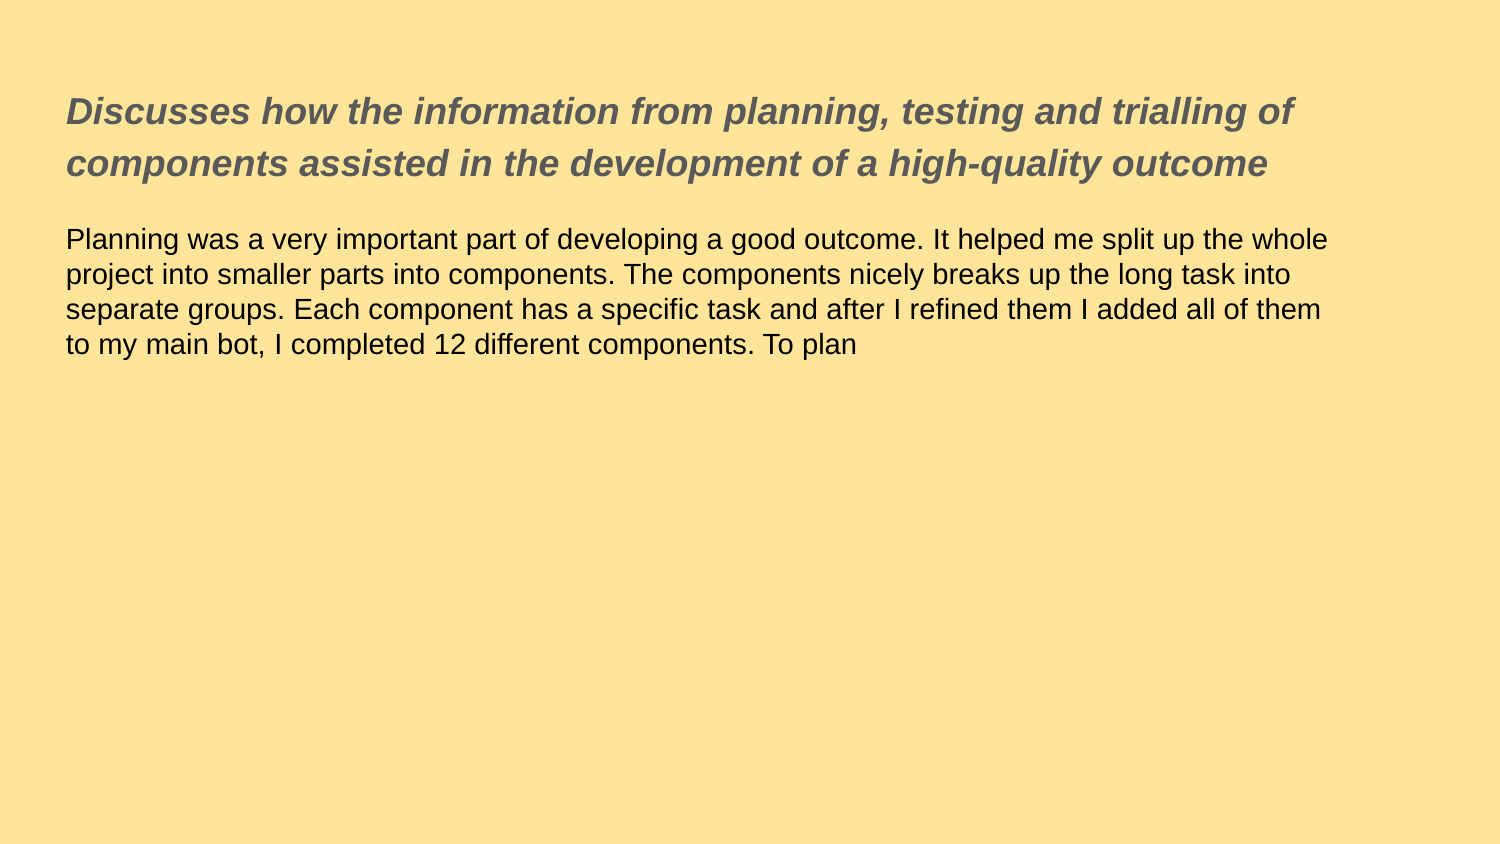

Discusses how the information from planning, testing and trialling of components assisted in the development of a high-quality outcome
Planning was a very important part of developing a good outcome. It helped me split up the whole project into smaller parts into components. The components nicely breaks up the long task into separate groups. Each component has a specific task and after I refined them I added all of them to my main bot, I completed 12 different components. To plan